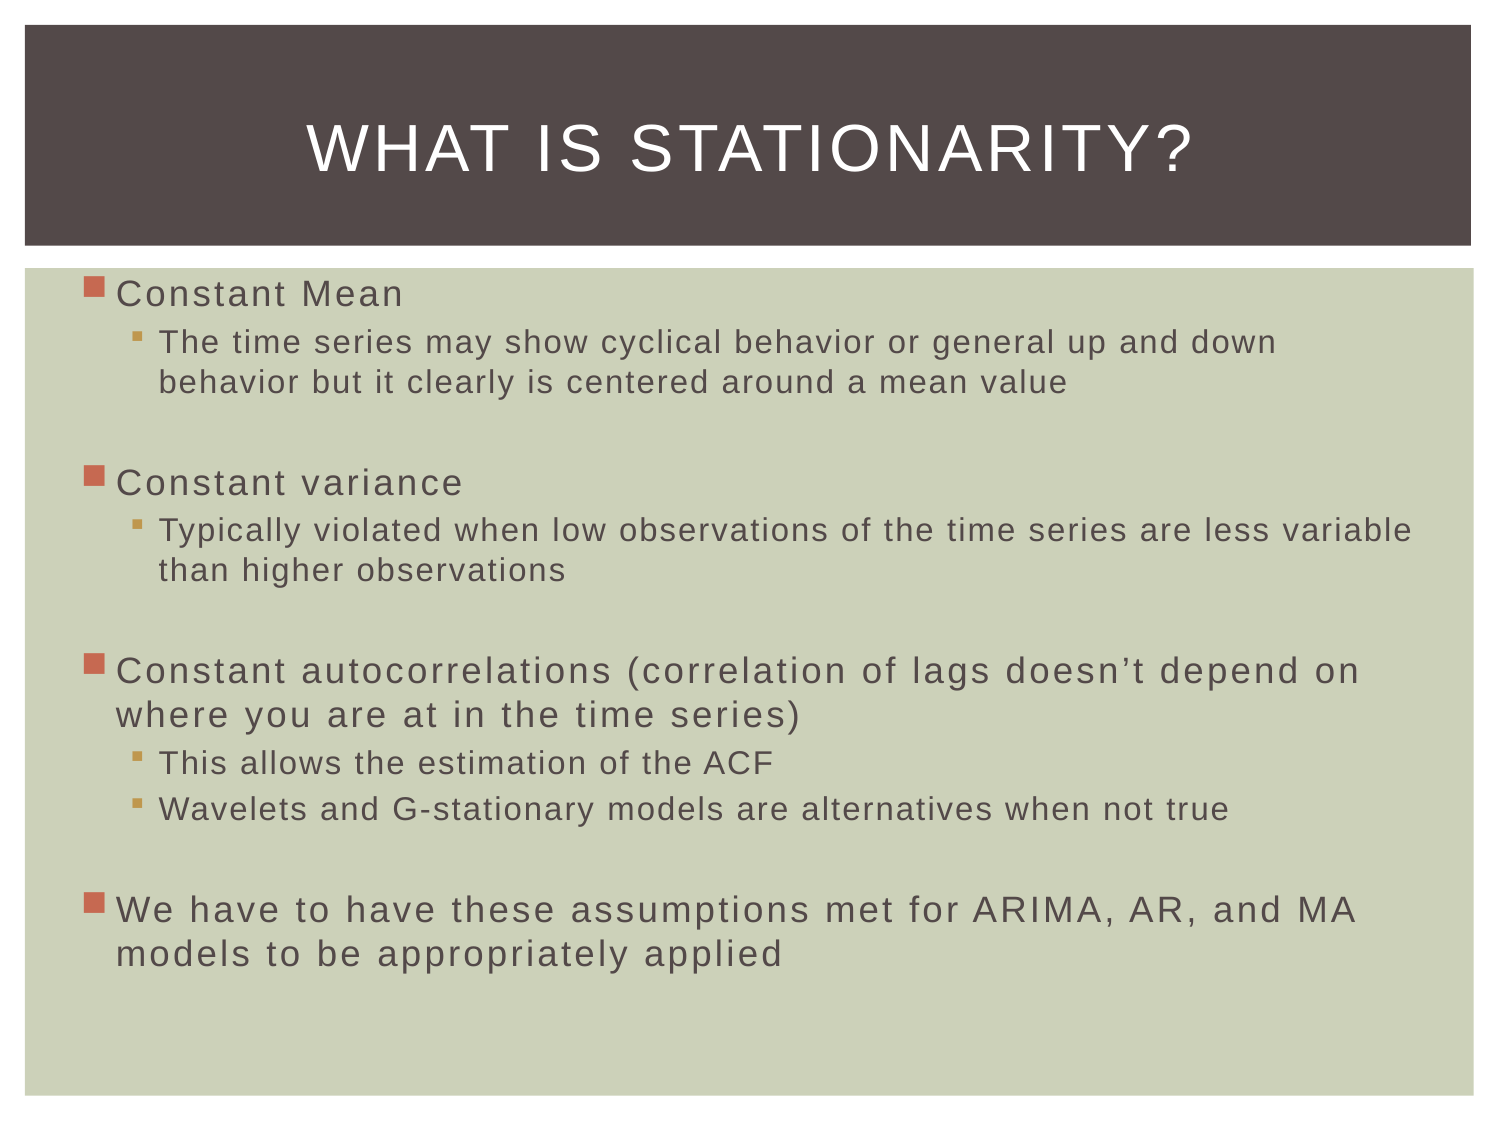

# What is Stationarity?
Constant Mean
The time series may show cyclical behavior or general up and down behavior but it clearly is centered around a mean value

Constant variance
Typically violated when low observations of the time series are less variable than higher observations

Constant autocorrelations (correlation of lags doesn’t depend on where you are at in the time series)
This allows the estimation of the ACF
Wavelets and G-stationary models are alternatives when not true

We have to have these assumptions met for ARIMA, AR, and MA models to be appropriately applied